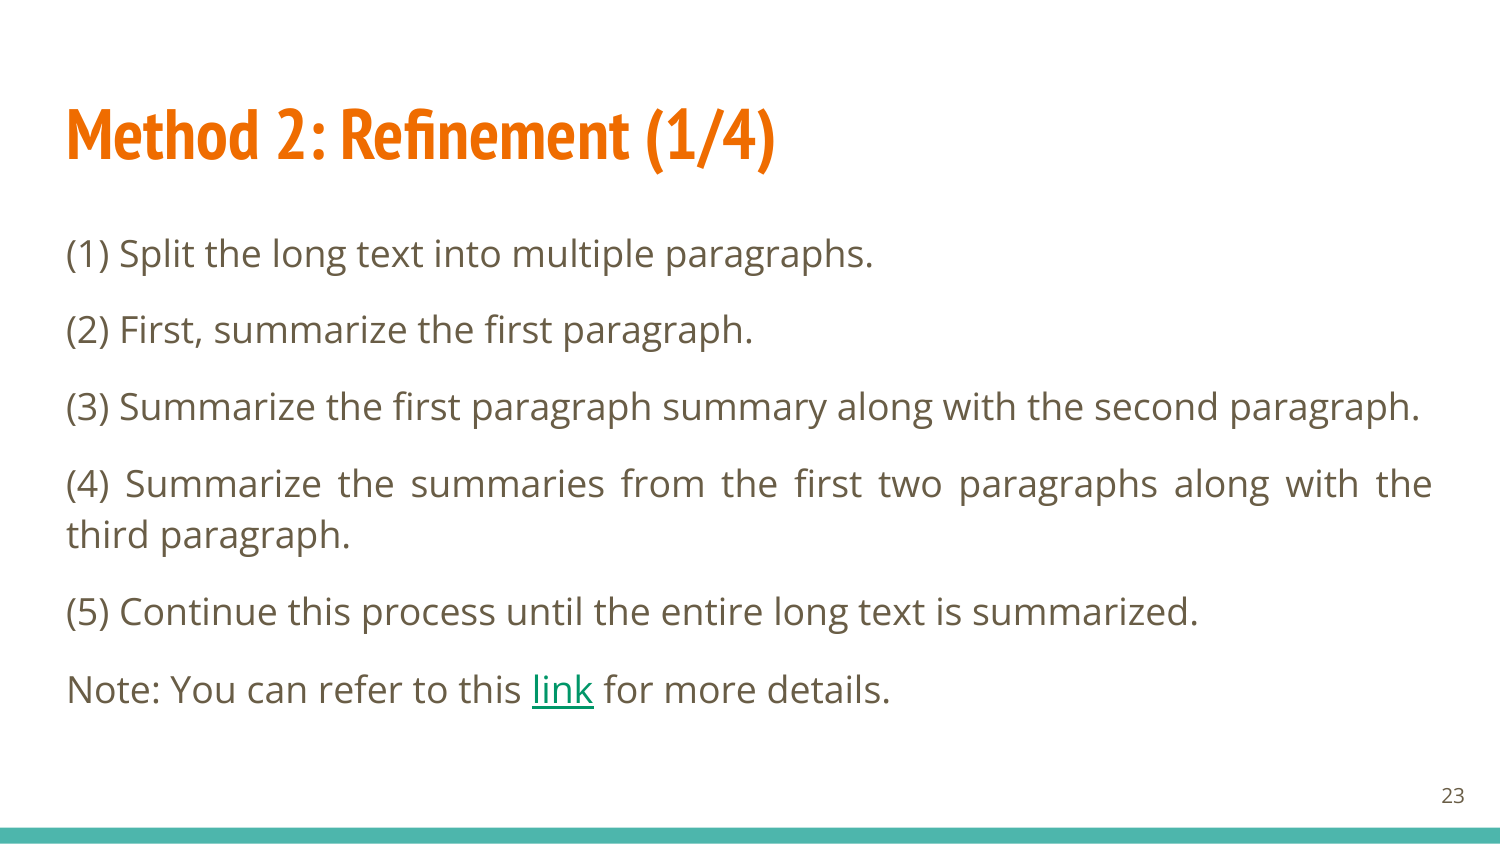

# Method 2: Refinement (1/4)

(1) Split the long text into multiple paragraphs.
(2) First, summarize the first paragraph.
(3) Summarize the first paragraph summary along with the second paragraph.
(4) Summarize the summaries from the first two paragraphs along with the third paragraph.
(5) Continue this process until the entire long text is summarized.
Note: You can refer to this link for more details.
23